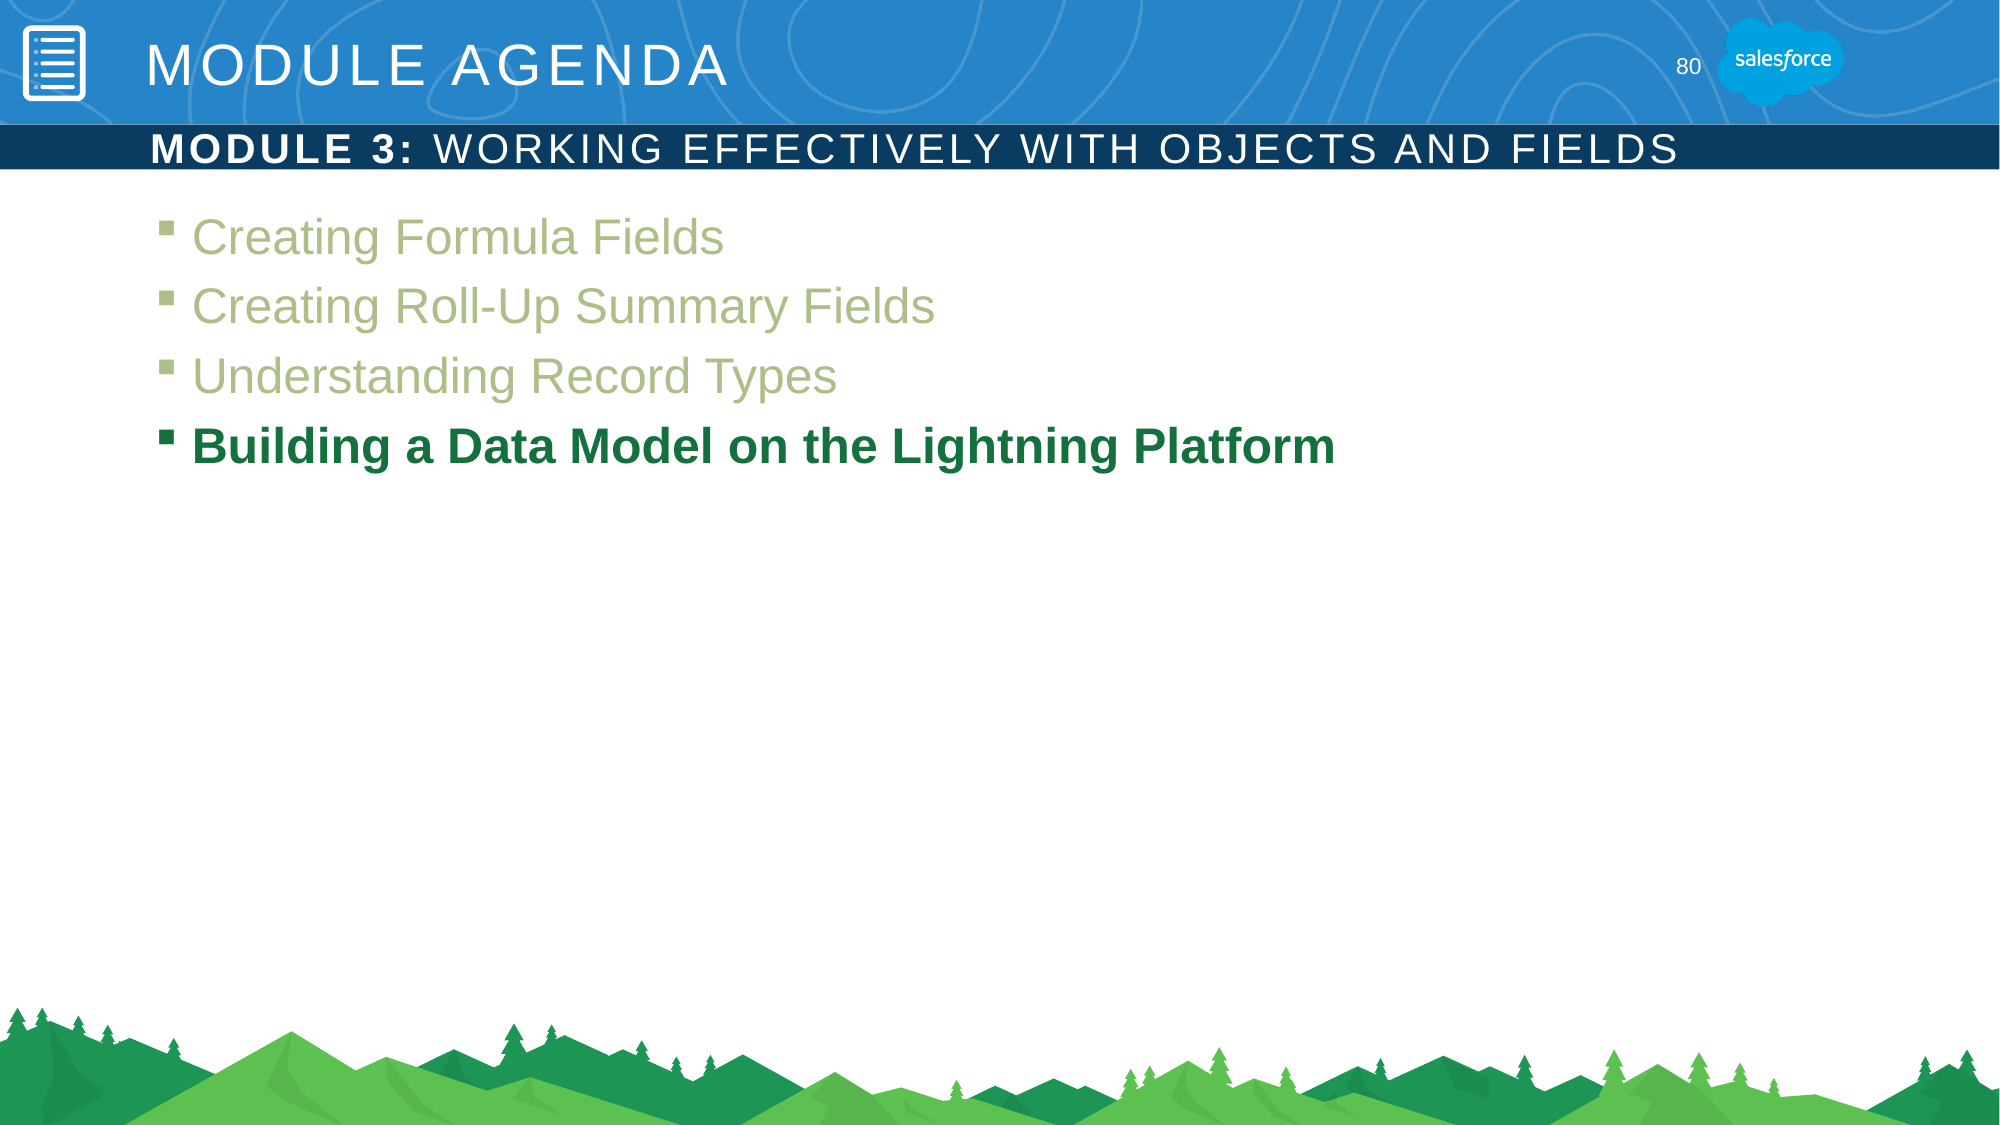

# Module Agenda
80
Module 3: Working Effectively with Objects and Fields
Creating Formula Fields
Creating Roll-Up Summary Fields
Understanding Record Types
Building a Data Model on the Lightning Platform